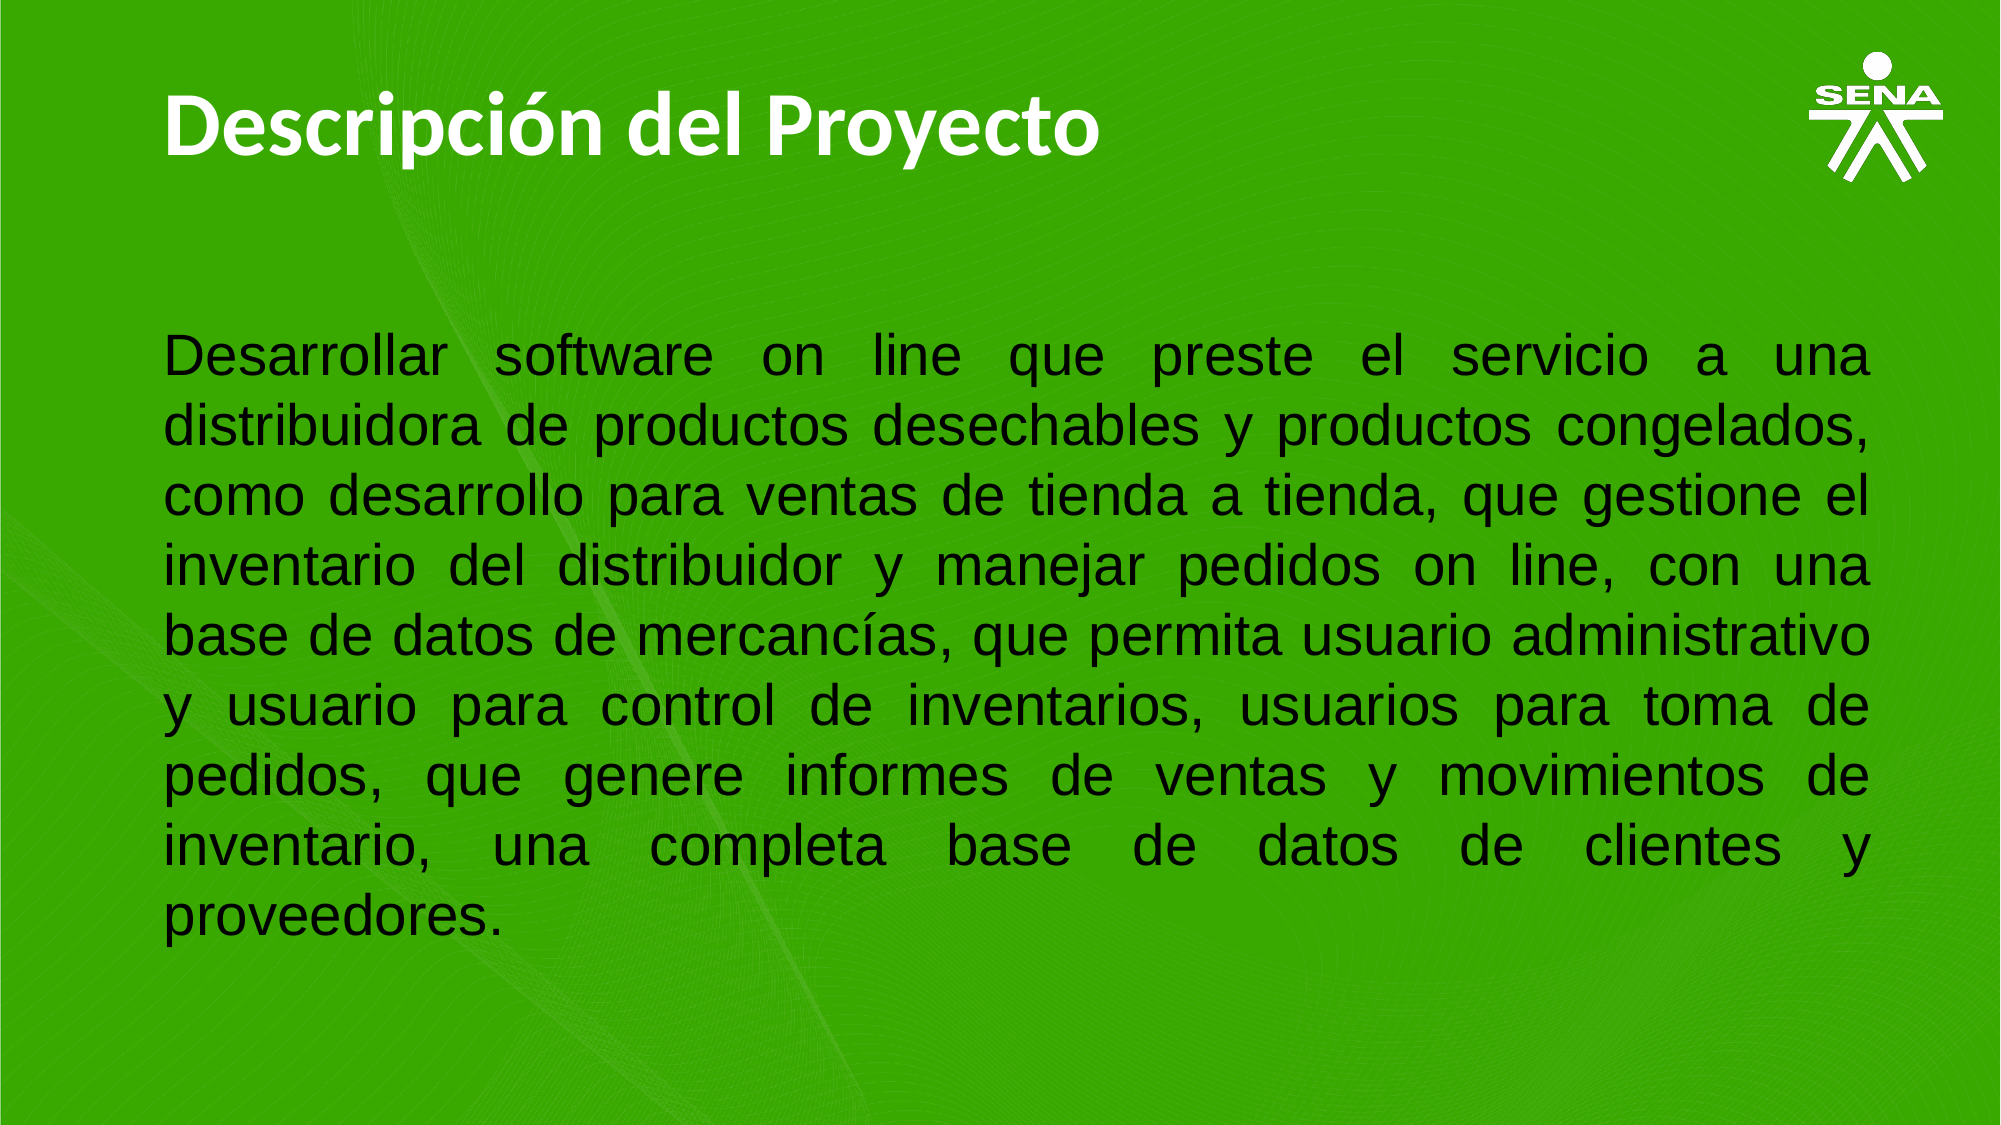

Descripción del Proyecto
Desarrollar software on line que preste el servicio a una distribuidora de productos desechables y productos congelados, como desarrollo para ventas de tienda a tienda, que gestione el inventario del distribuidor y manejar pedidos on line, con una base de datos de mercancías, que permita usuario administrativo y usuario para control de inventarios, usuarios para toma de pedidos, que genere informes de ventas y movimientos de inventario, una completa base de datos de clientes y proveedores.